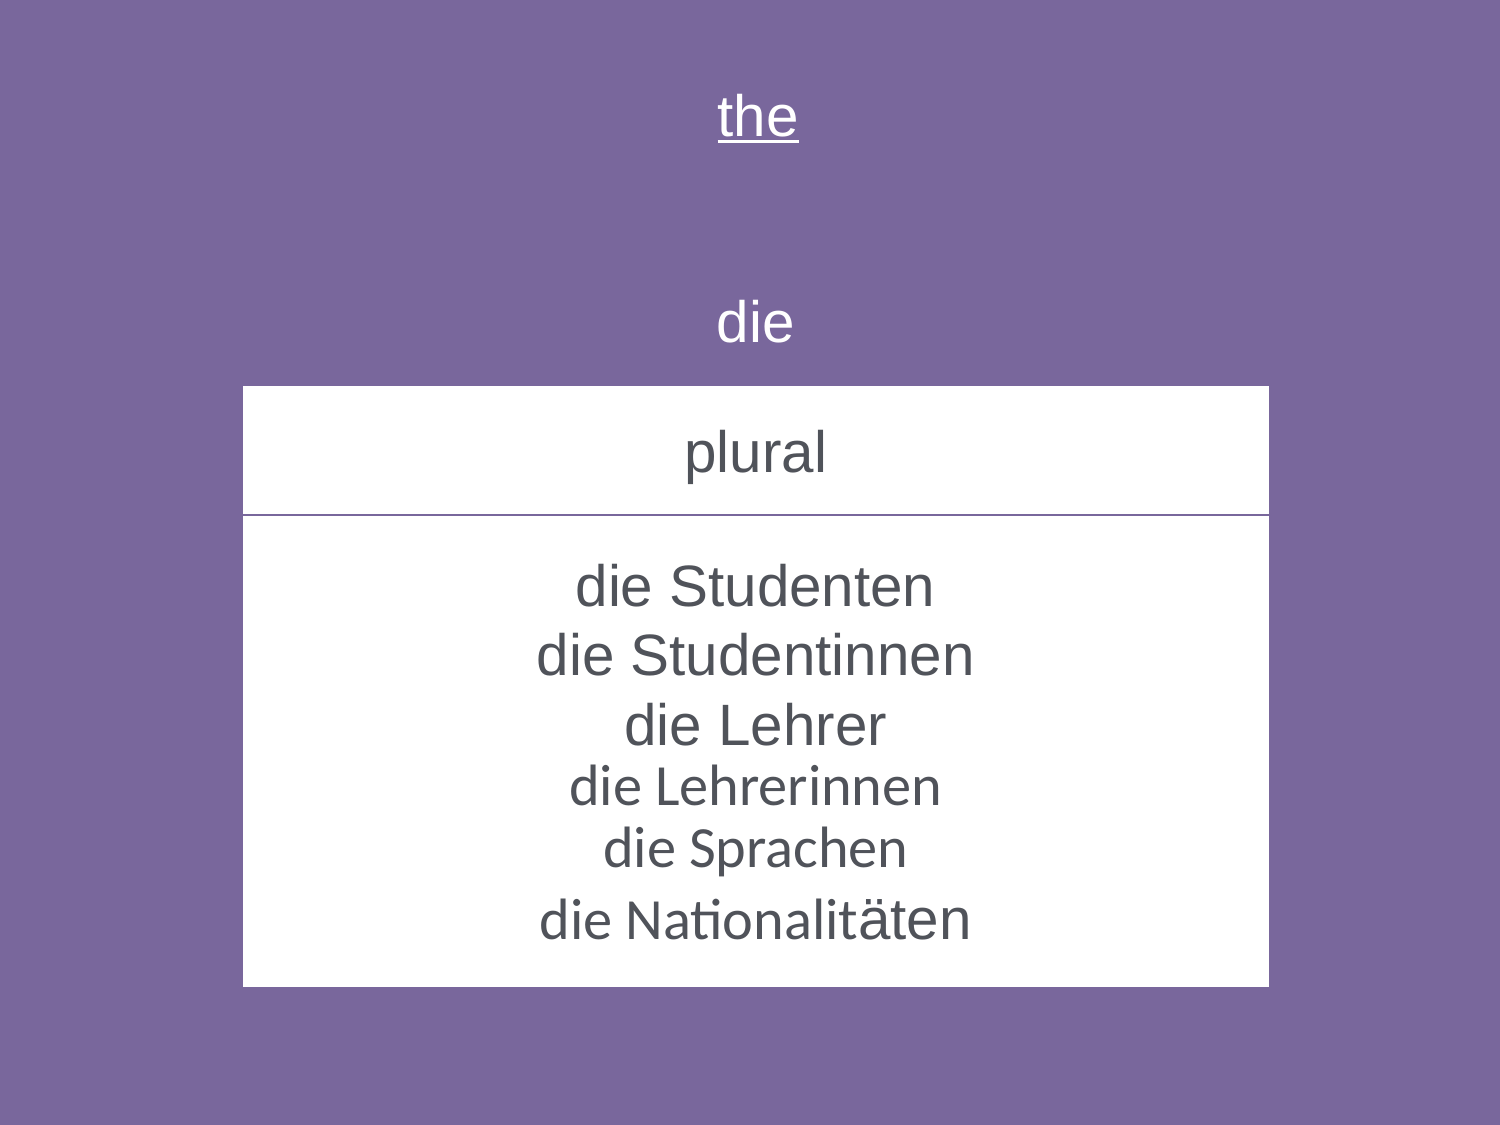

the

| die |
| --- |
| plural |
| die Studenten die Studentinnen die Lehrer die Lehrerinnen die Sprachen die Nationalitäten |
11